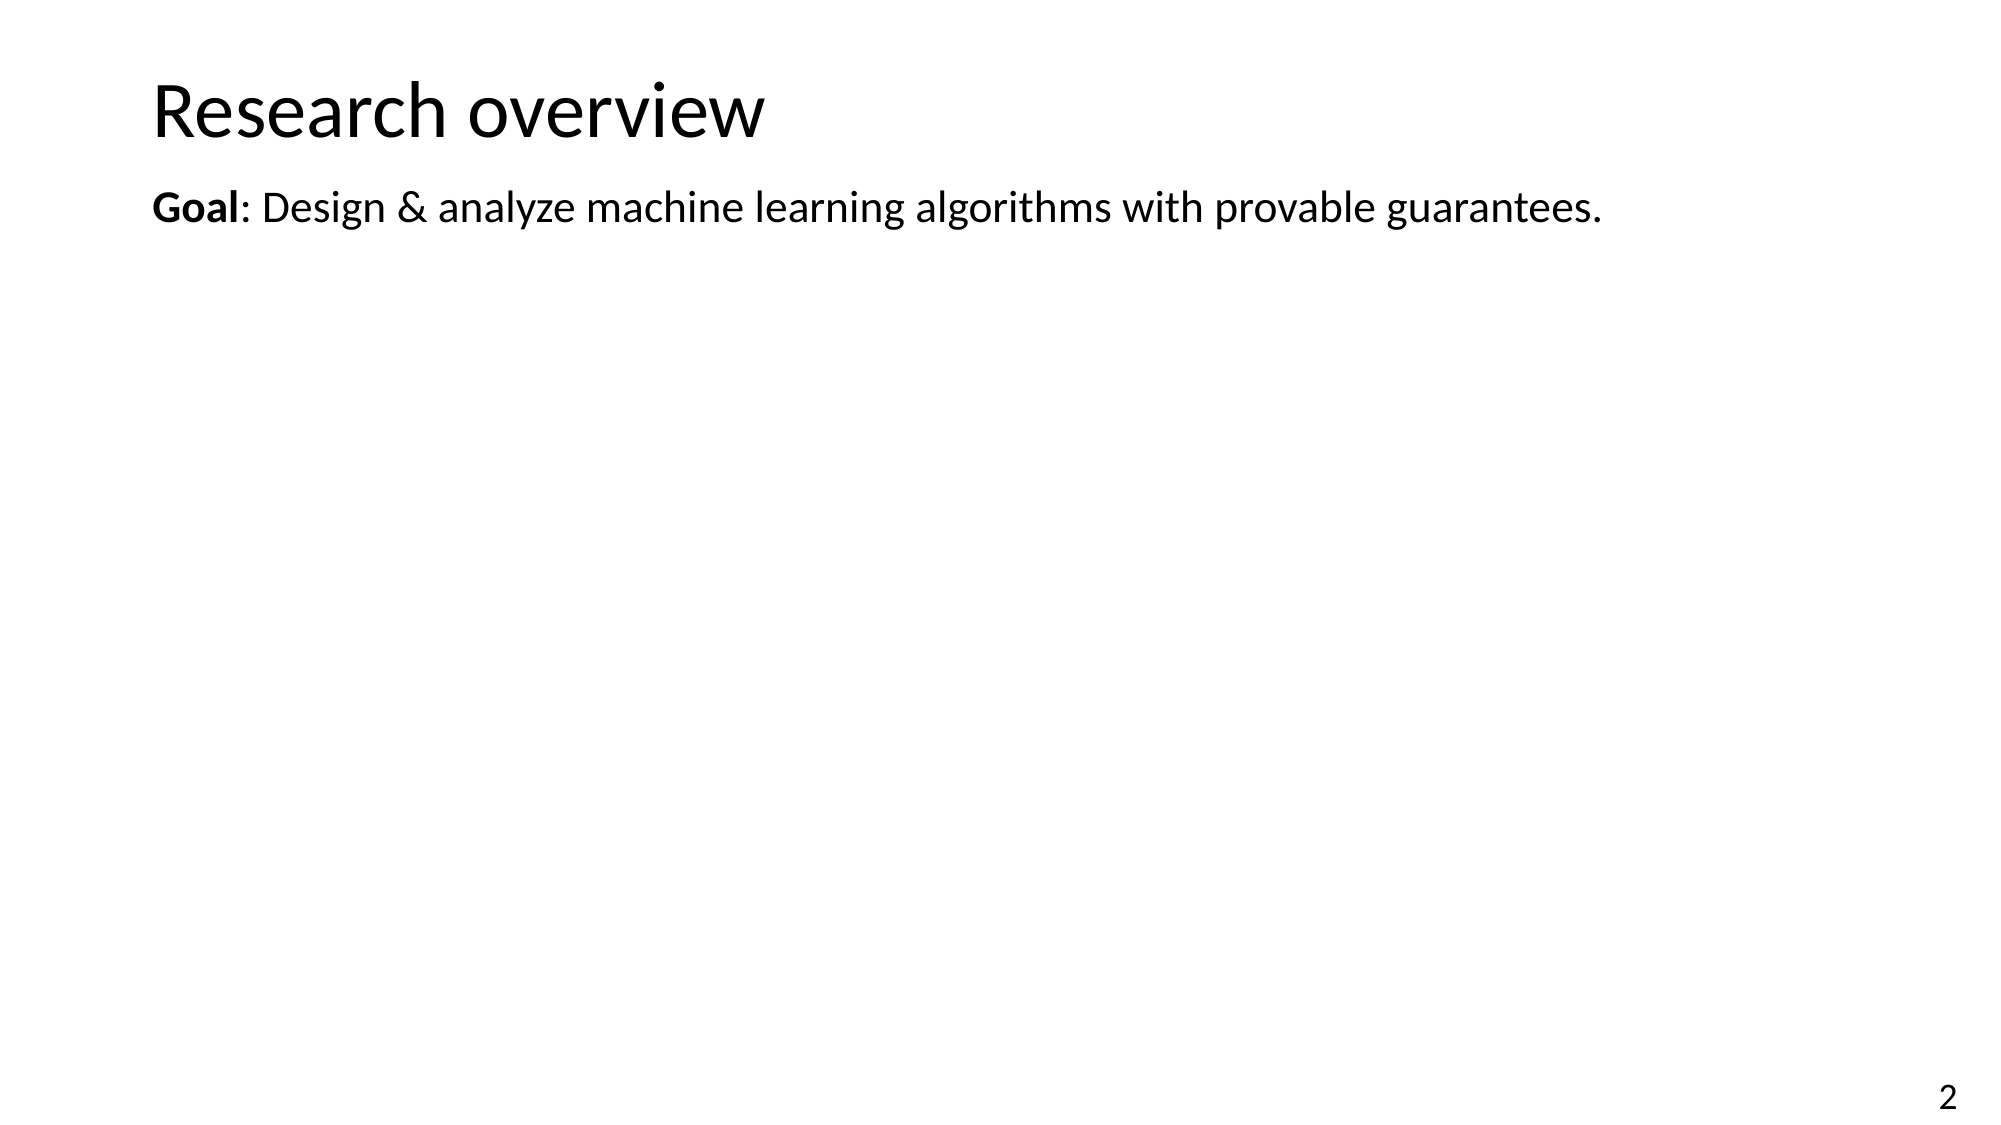

# Research overview
Goal: Design & analyze machine learning algorithms with provable guarantees.

2